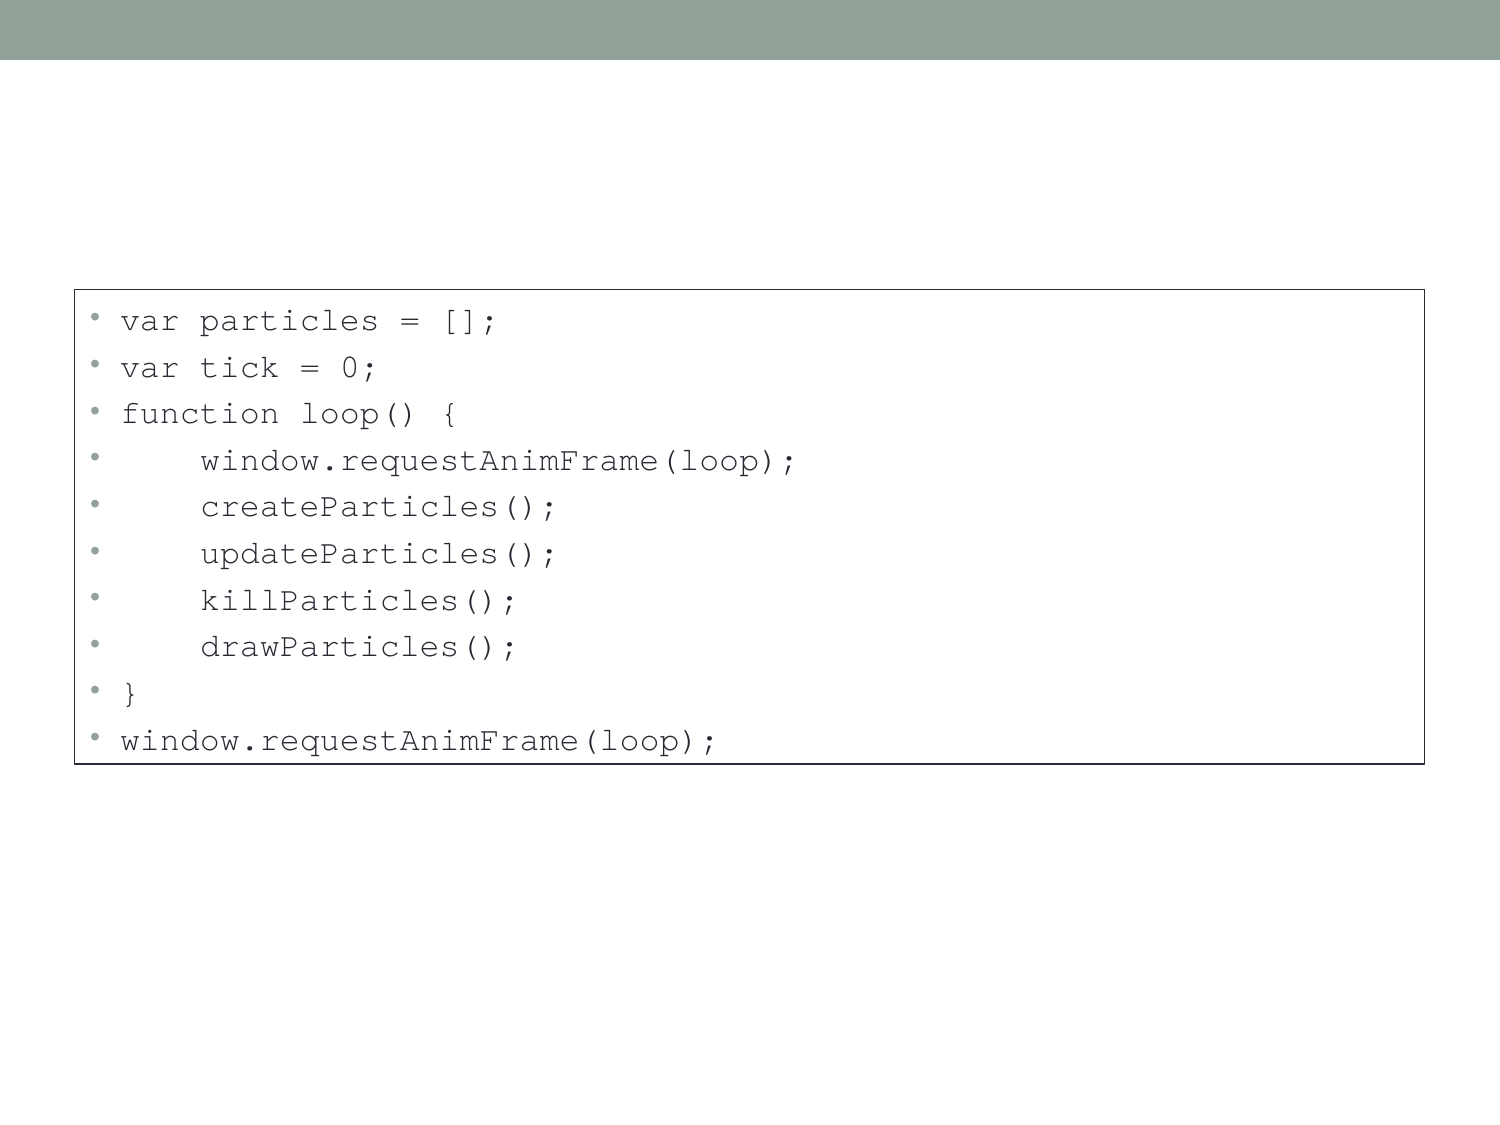

#
var particles = [];
var tick = 0;
function loop() {
    window.requestAnimFrame(loop);
    createParticles();
    updateParticles();
    killParticles();
    drawParticles();
}
window.requestAnimFrame(loop);